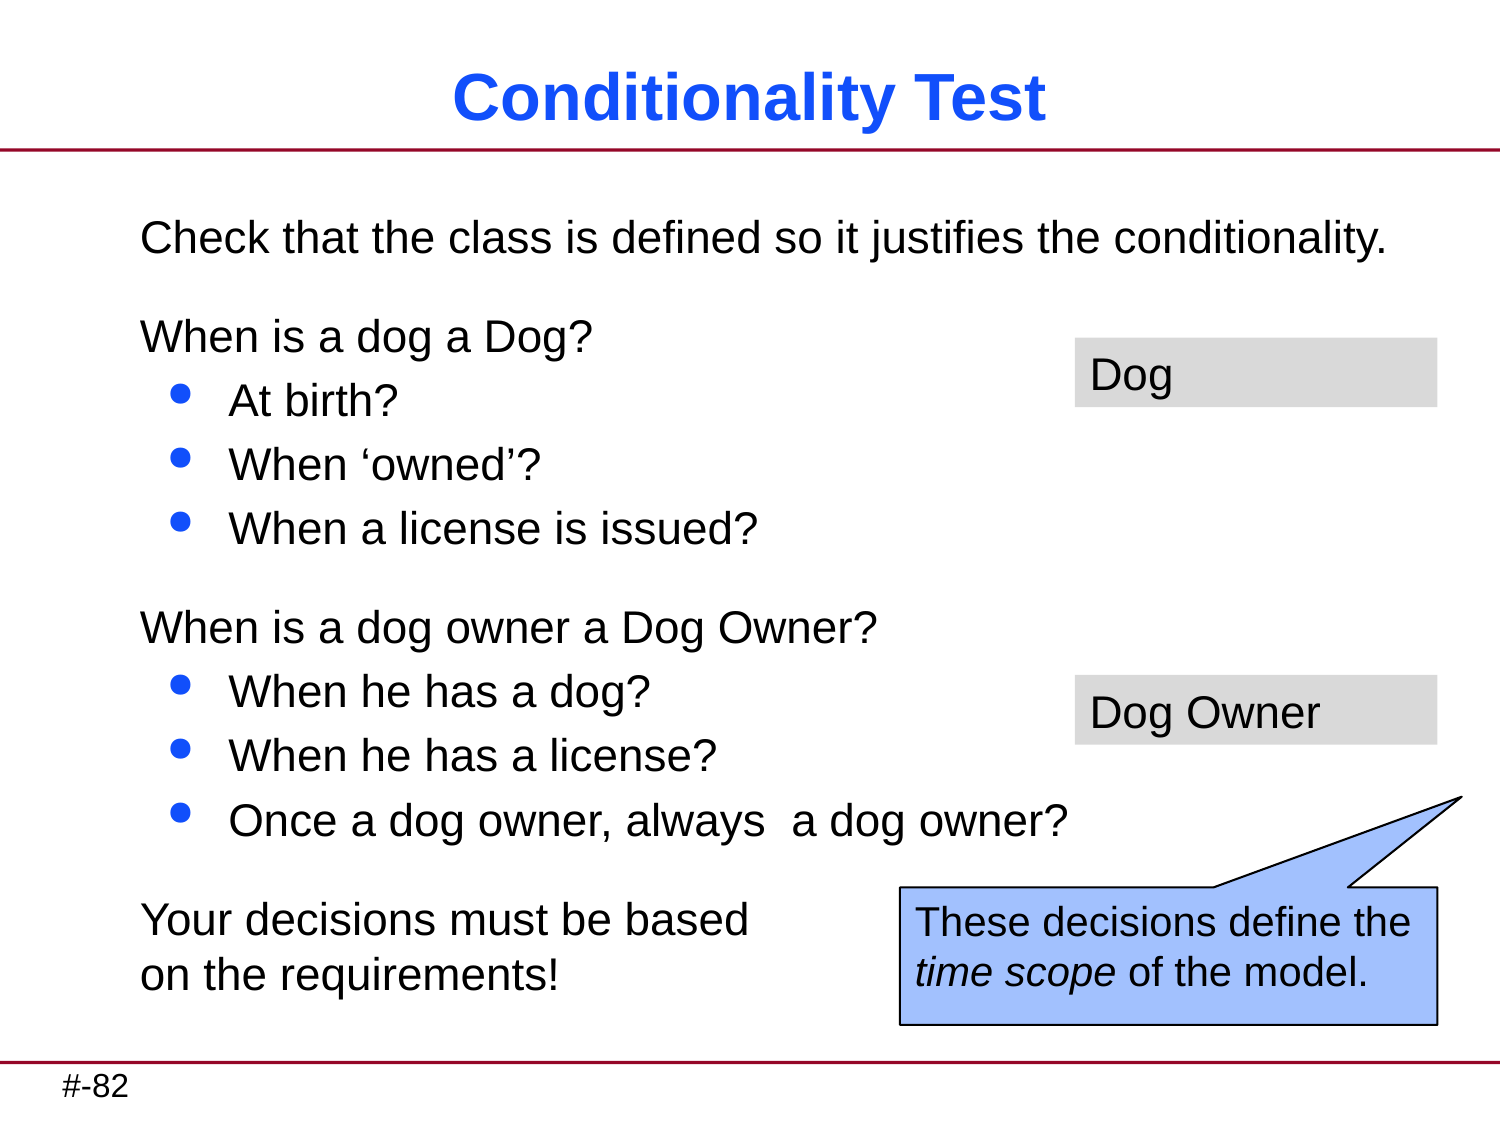

# Conditionality Test
Check that the class is defined so it justifies the conditionality.

When is a dog a Dog?
At birth?
When ‘owned’?
When a license is issued?

When is a dog owner a Dog Owner?
When he has a dog?
When he has a license?
Once a dog owner, always  a dog owner?

Your decisions must be based
on the requirements!

Dog
Dog Owner
These decisions define the time scope of the model.